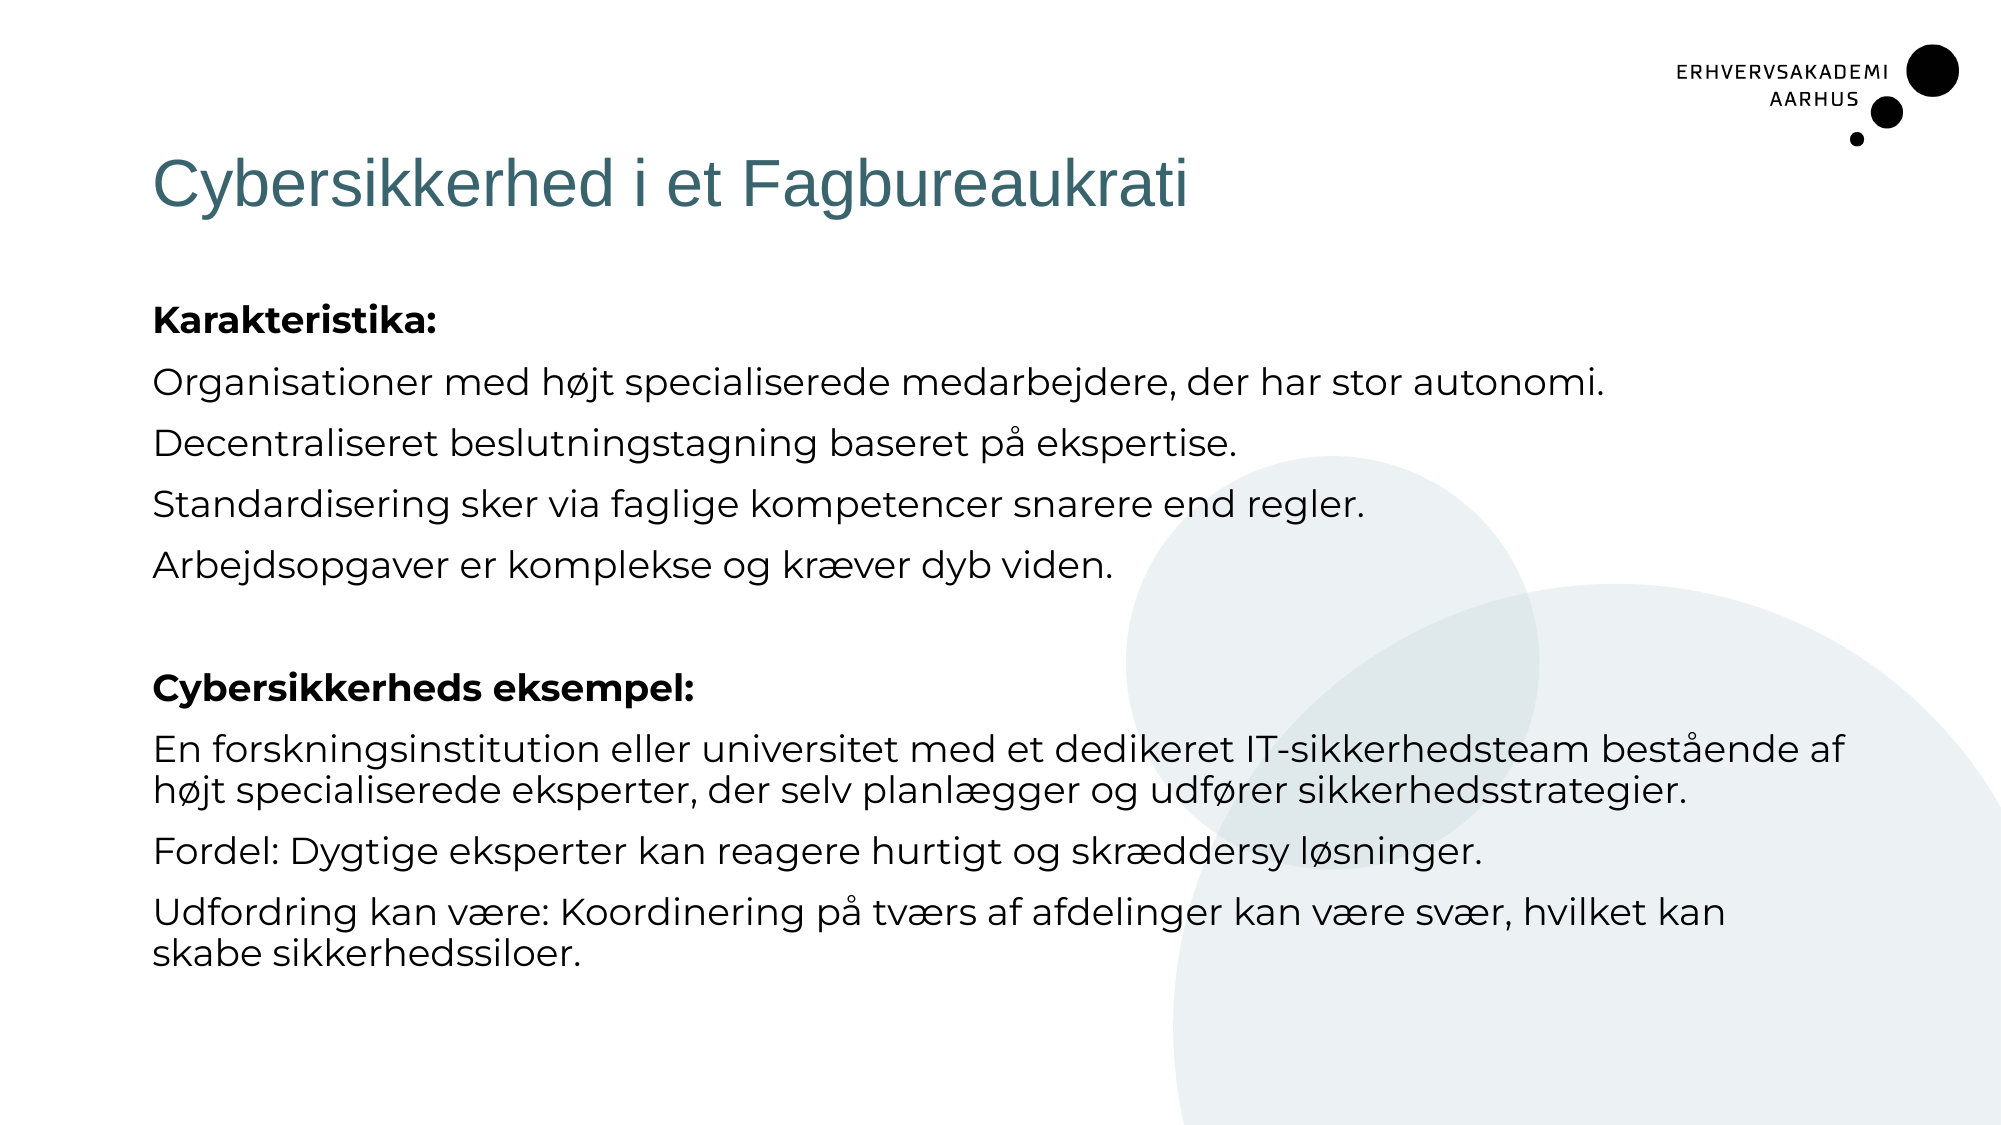

# Cybersikkerhed i et Fagbureaukrati
Karakteristika:
Organisationer med højt specialiserede medarbejdere, der har stor autonomi.
Decentraliseret beslutningstagning baseret på ekspertise.
Standardisering sker via faglige kompetencer snarere end regler.
Arbejdsopgaver er komplekse og kræver dyb viden.

Cybersikkerheds eksempel:
En forskningsinstitution eller universitet med et dedikeret IT-sikkerhedsteam bestående af højt specialiserede eksperter, der selv planlægger og udfører sikkerhedsstrategier.
Fordel: Dygtige eksperter kan reagere hurtigt og skræddersy løsninger.
Udfordring kan være: Koordinering på tværs af afdelinger kan være svær, hvilket kan skabe sikkerhedssiloer.